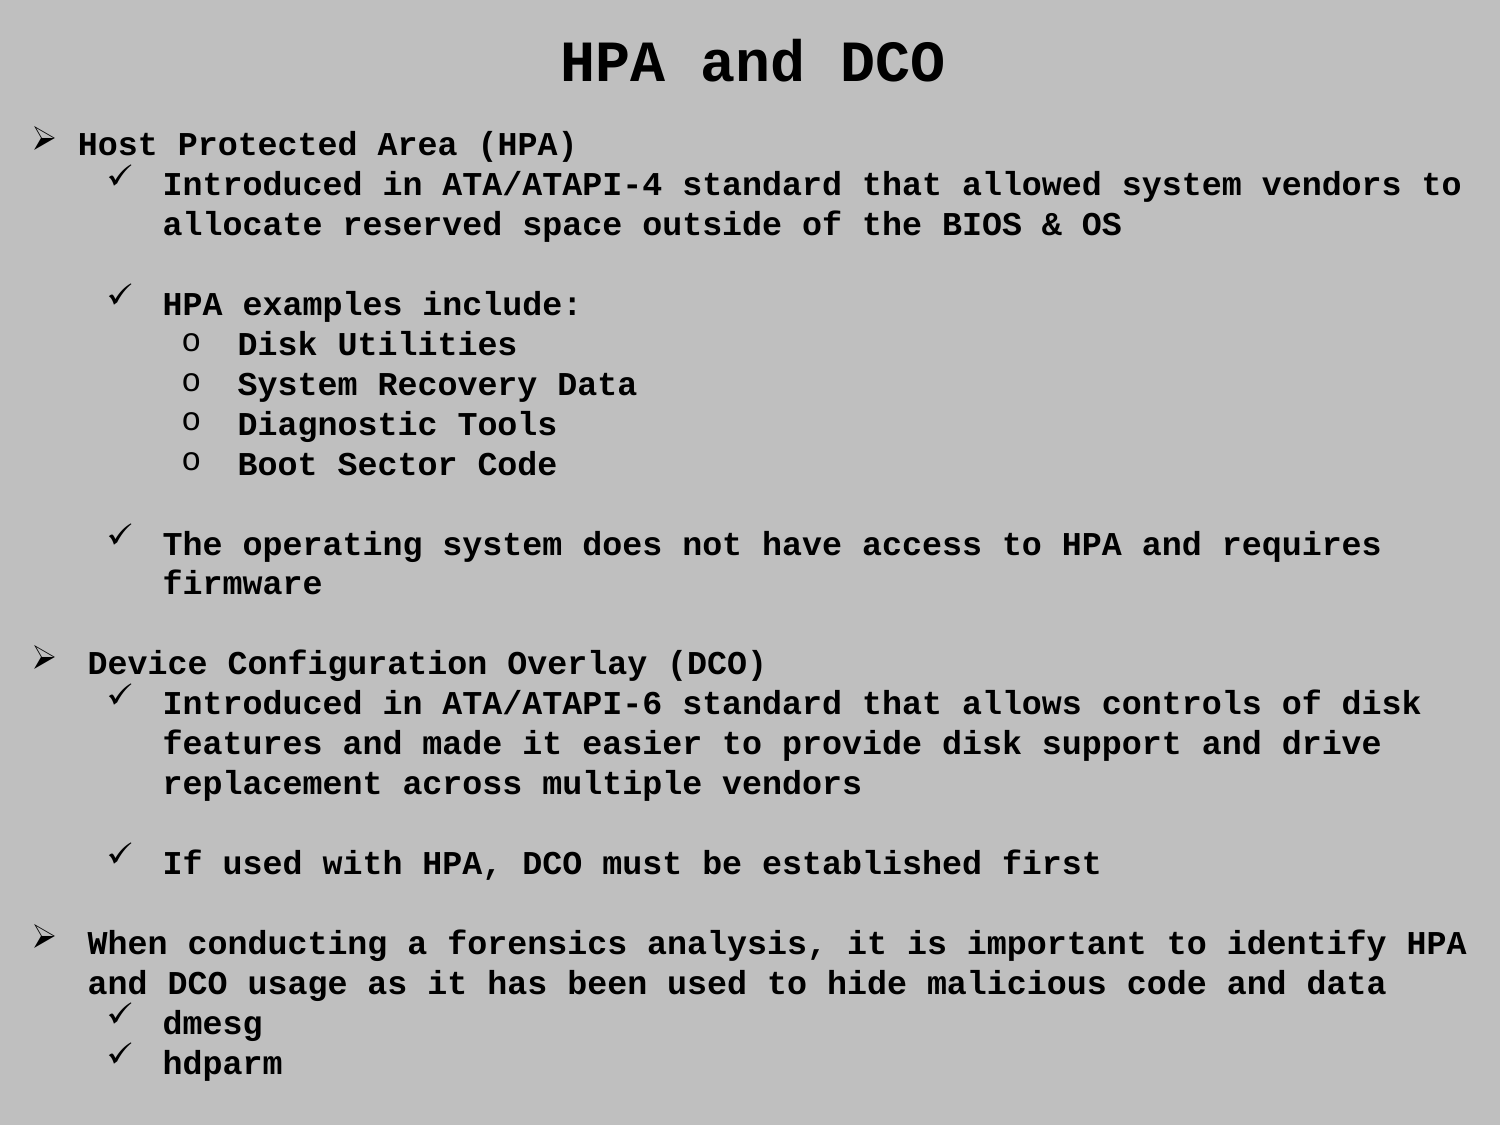

HPA and DCO
 Host Protected Area (HPA)
Introduced in ATA/ATAPI-4 standard that allowed system vendors to allocate reserved space outside of the BIOS & OS

HPA examples include:
Disk Utilities
System Recovery Data
Diagnostic Tools
Boot Sector Code

The operating system does not have access to HPA and requires firmware

Device Configuration Overlay (DCO)
Introduced in ATA/ATAPI-6 standard that allows controls of disk features and made it easier to provide disk support and drive replacement across multiple vendors

If used with HPA, DCO must be established first

When conducting a forensics analysis, it is important to identify HPA and DCO usage as it has been used to hide malicious code and data
dmesg
hdparm